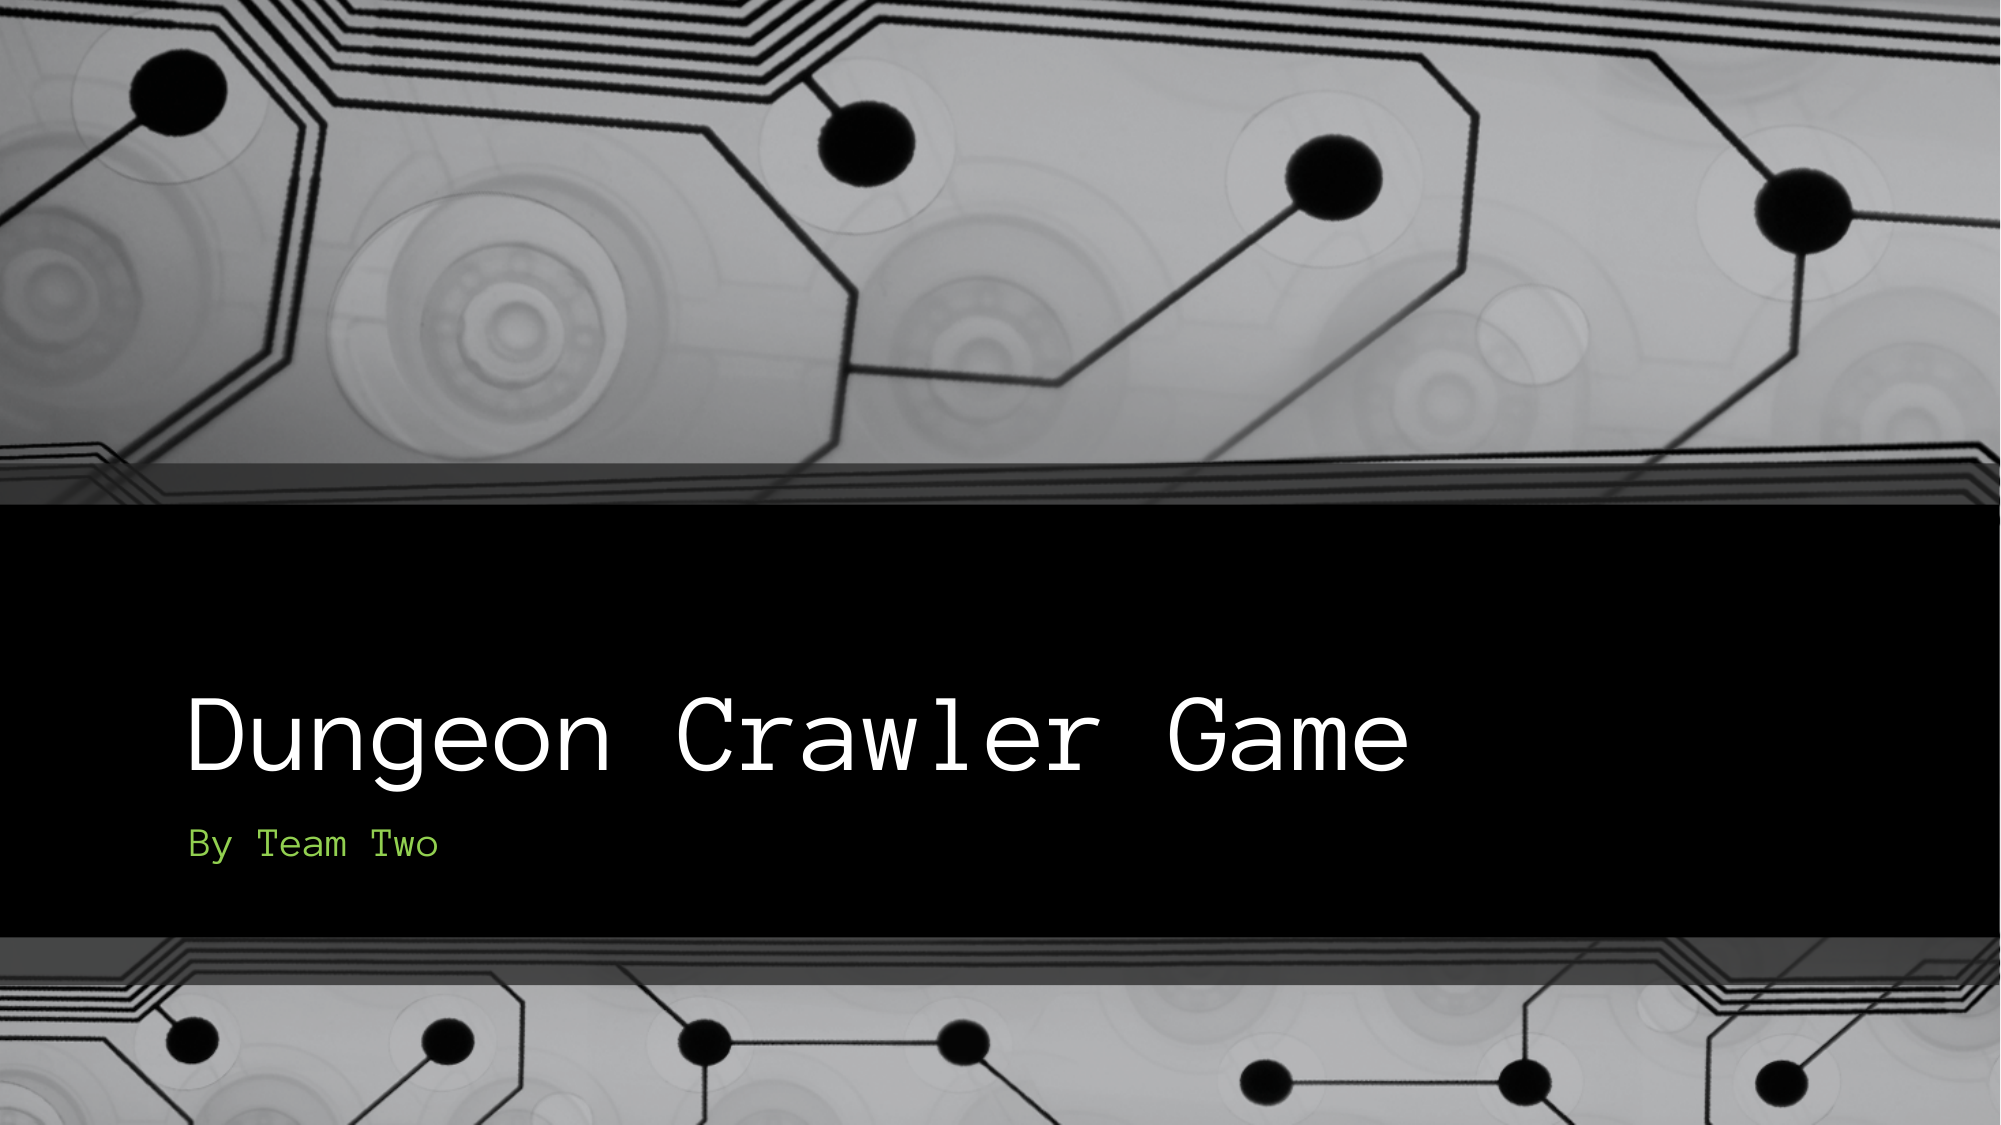

# Dungeon Crawler Game
By Team Two